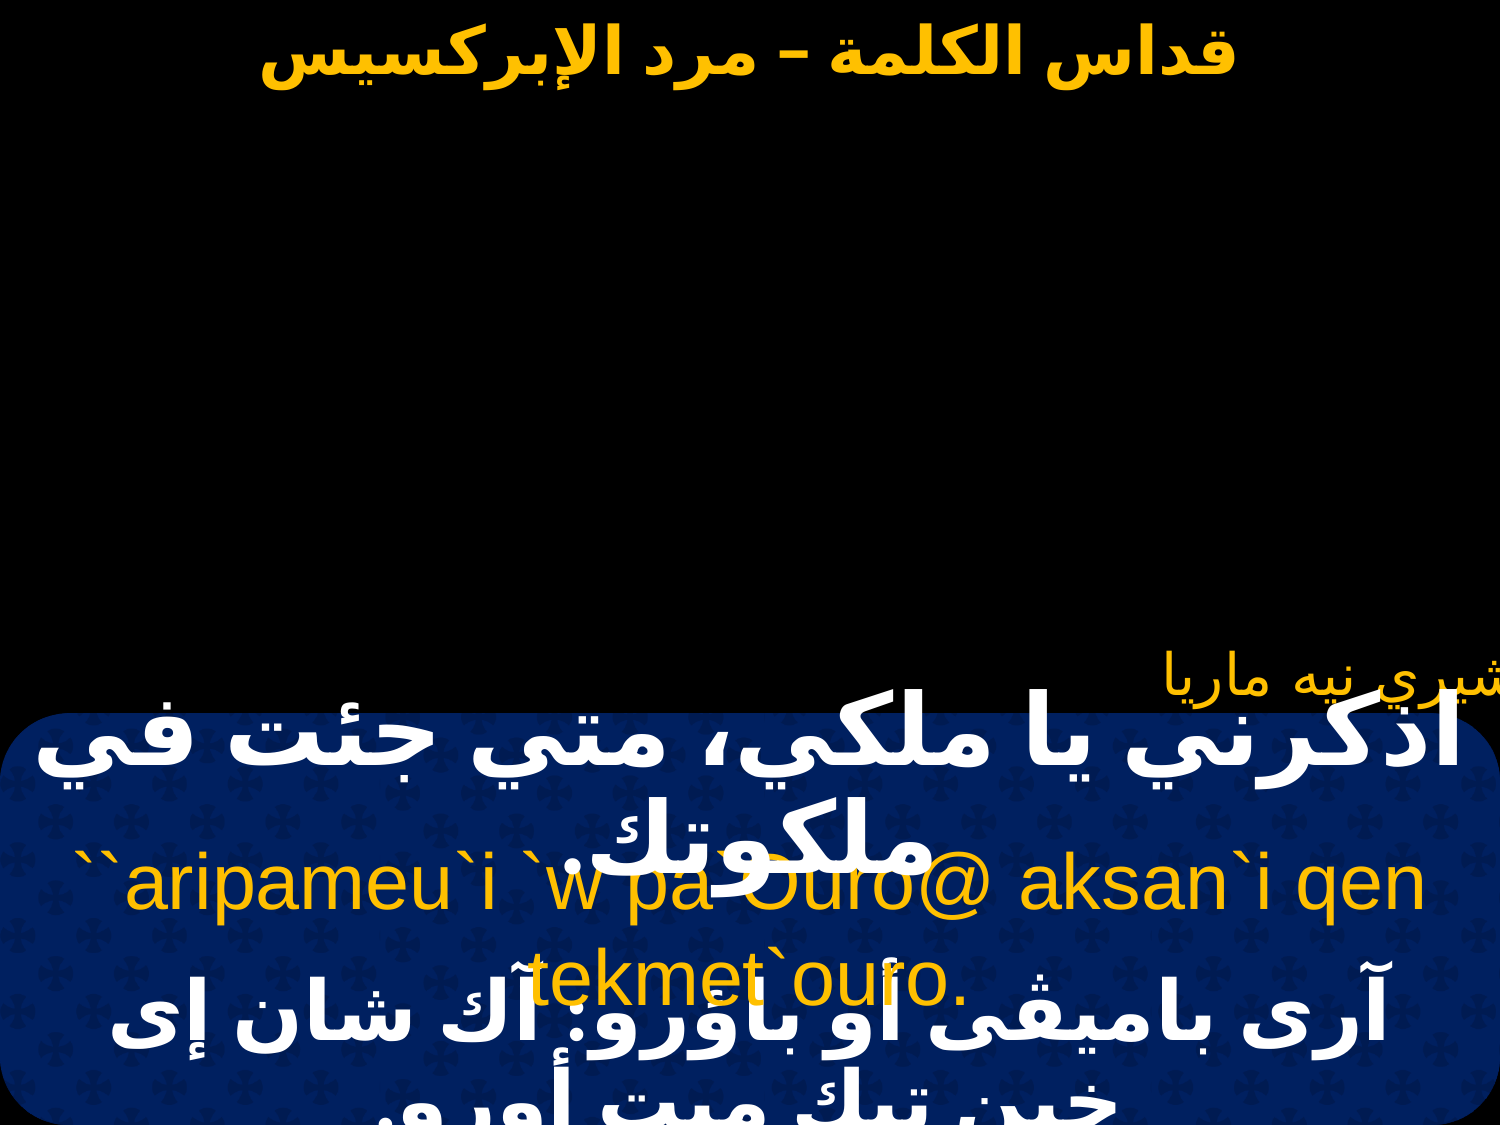

شيري نيه ماريا
اذكرني يا ملكي، متي جئت في ملكوتك.
``aripameu`i `w pa`Ouro@ aksan`i qen tekmet`ouro.
آرى باميڤى أو باؤرو: آك شان إى خين تيك ميت أورو.